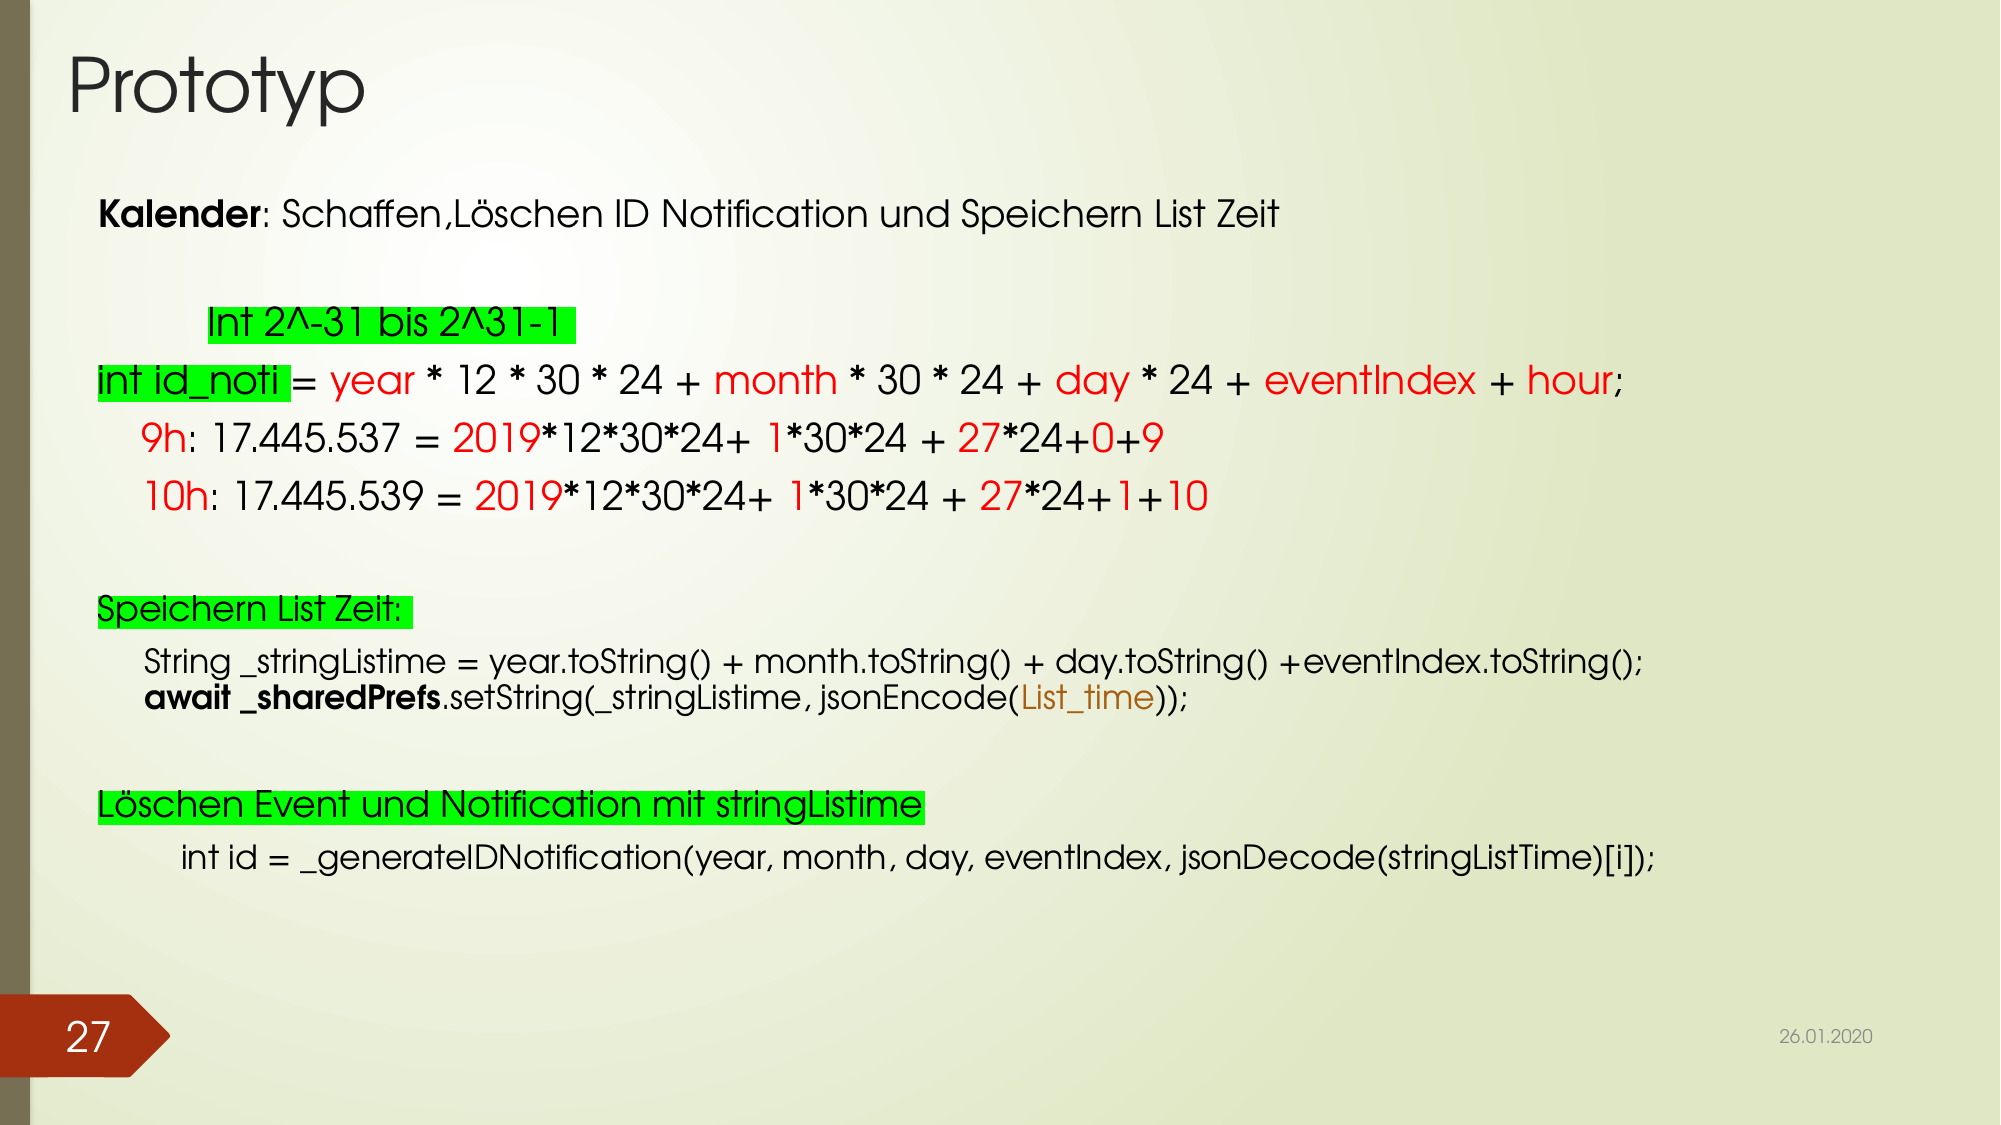

# Prototyp
Kalender: Schaffen,Löschen ID Notification und Speichern List Zeit
	Int 2^-31 bis 2^31-1
int id_noti = year * 12 * 30 * 24 + month * 30 * 24 + day * 24 + eventIndex + hour;
    9h: 17.445.537 = 2019*12*30*24+ 1*30*24 + 27*24+0+9
    10h: 17.445.539 = 2019*12*30*24+ 1*30*24 + 27*24+1+10

Speichern List Zeit:
     String _stringListime = year.toString() + month.toString() + day.toString() +eventIndex.toString();
     await _sharedPrefs.setString(_stringListime, jsonEncode(List_time));

Löschen Event und Notification mit stringListime
         int id = _generateIDNotification(year, month, day, eventIndex, jsonDecode(stringListTime)[i]);

26.01.2020
27